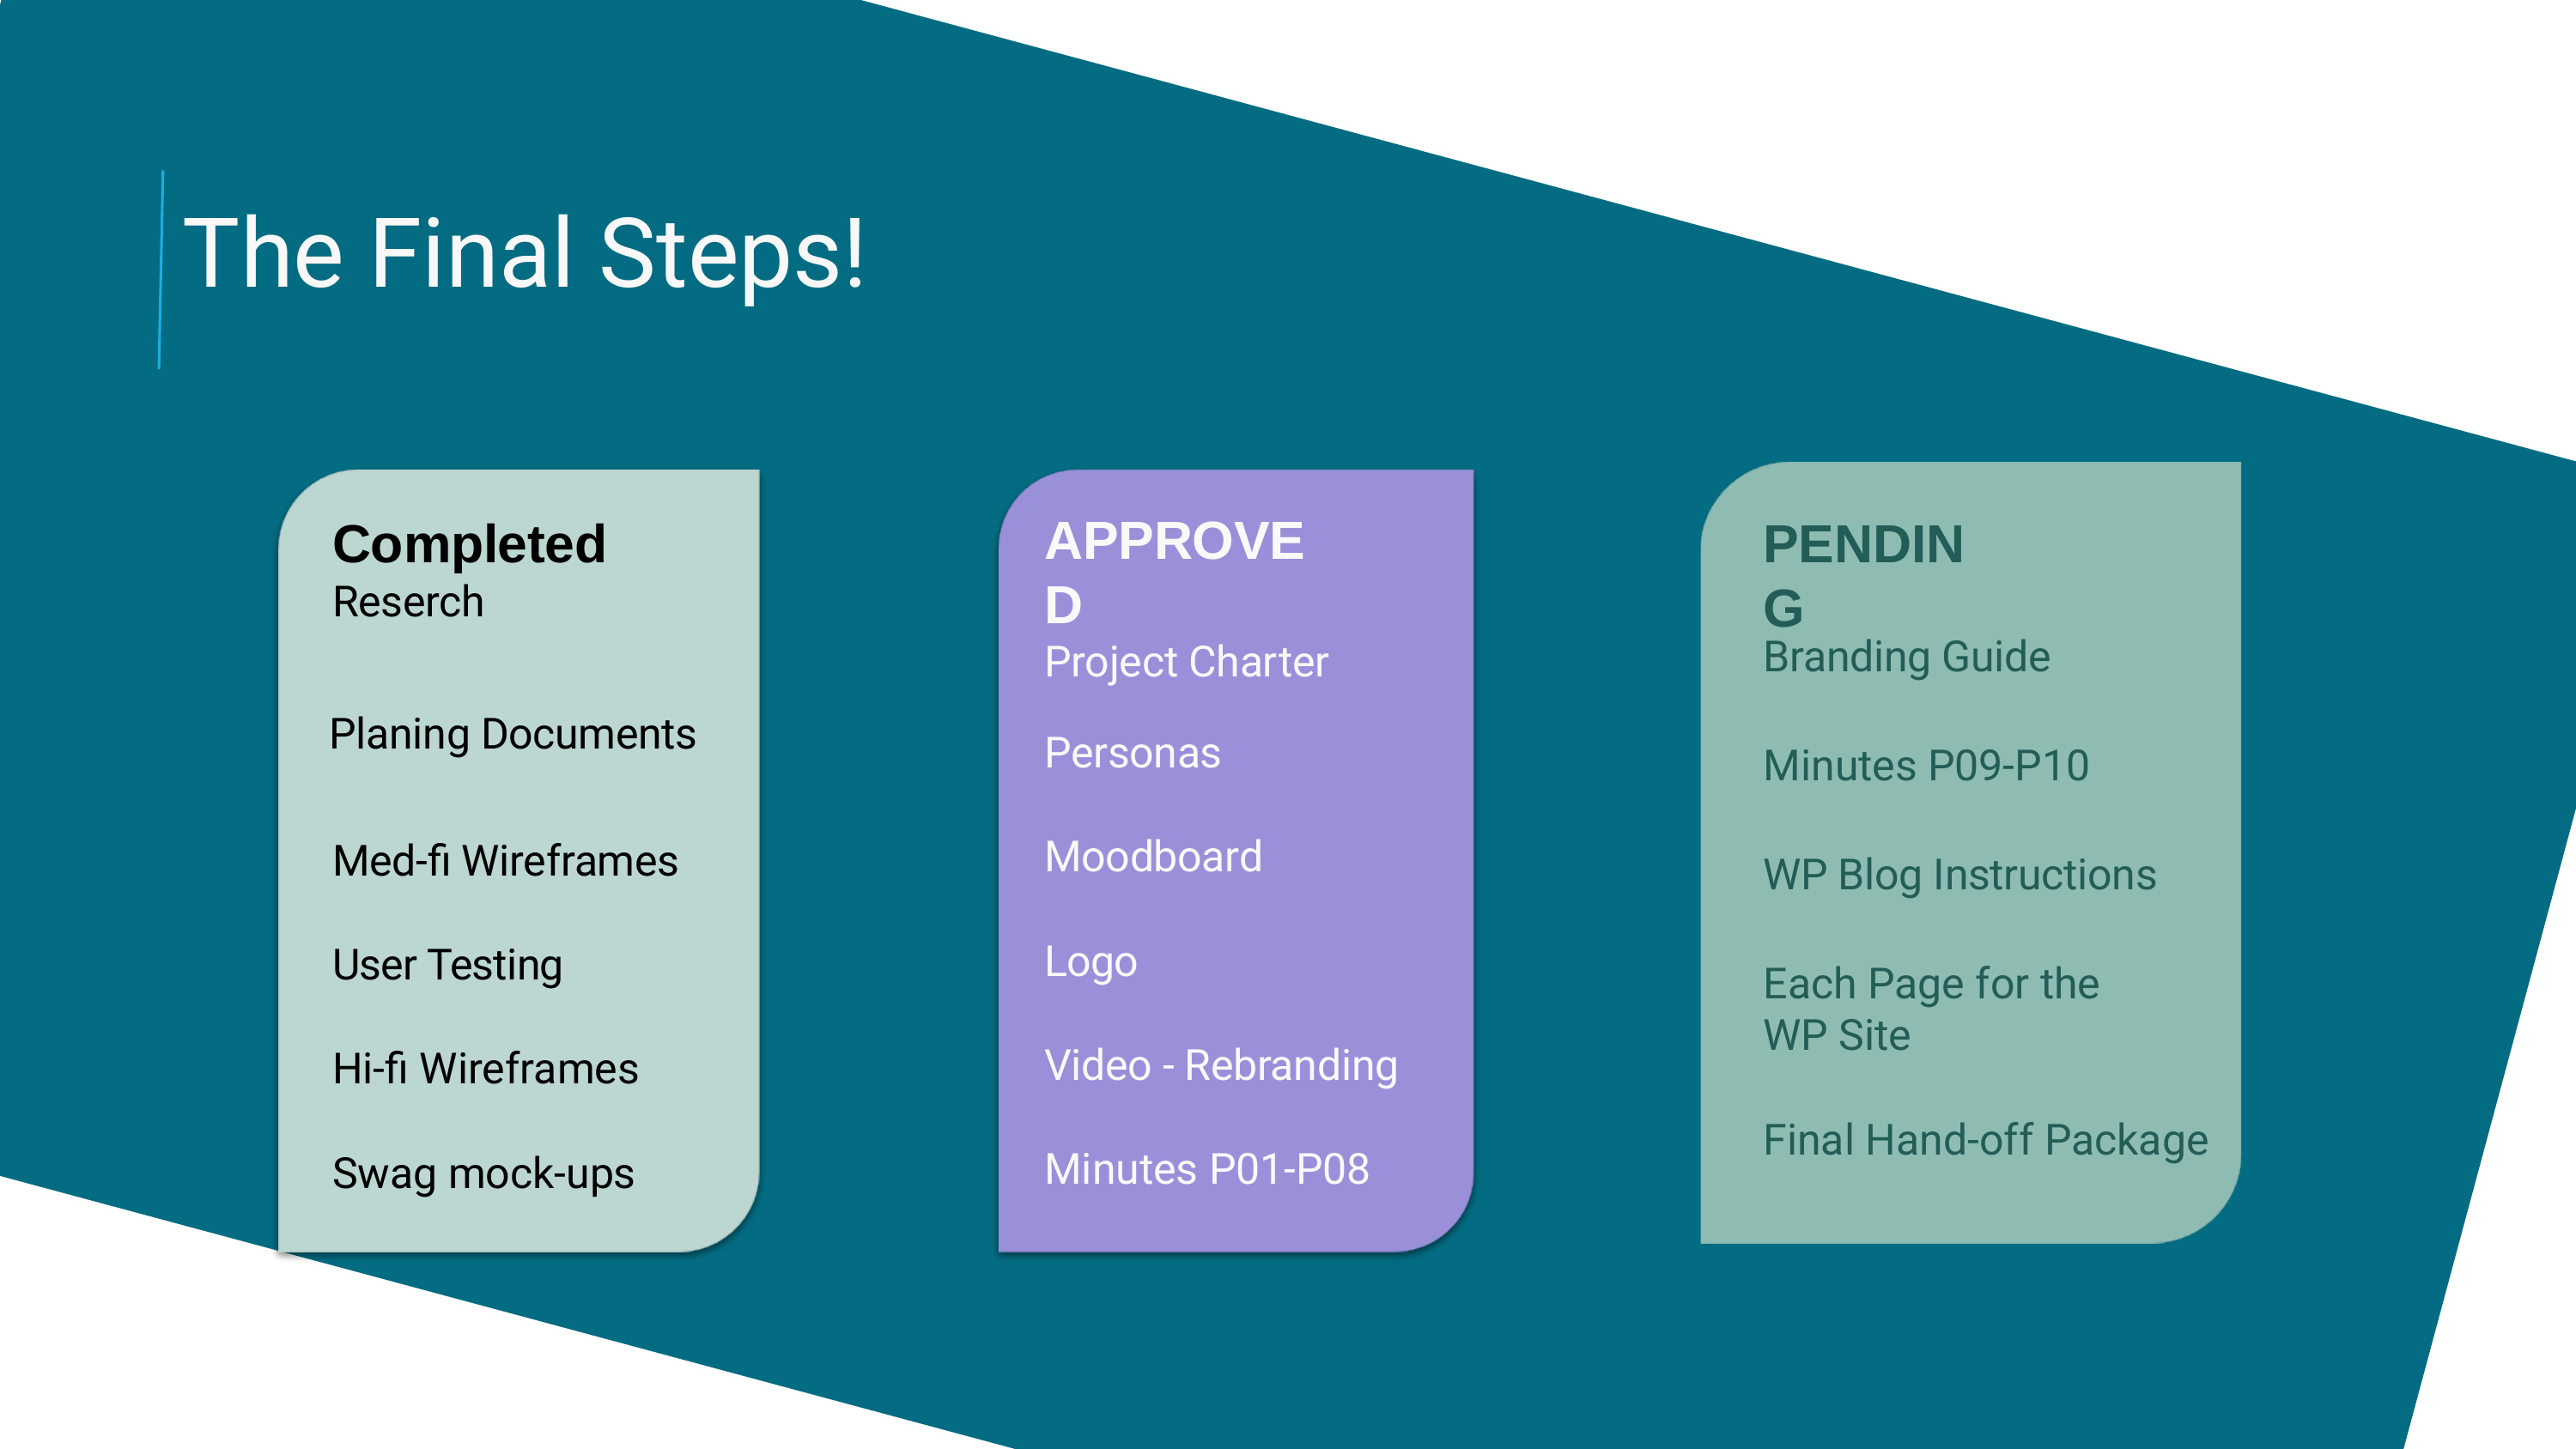

The Final Steps!

APPROVED
Project Charter
Completed
Reserch
PENDING
Branding Guide
Planing Documents
Personas
Minutes P09-P10
Moodboard
Med-fi Wireframes
WP Blog Instructions
Logo
User Testing
Each Page for the WP Site
Video - Rebranding
Hi-fi Wireframes
Final Hand-off Package
Minutes P01-P08
Swag mock-ups